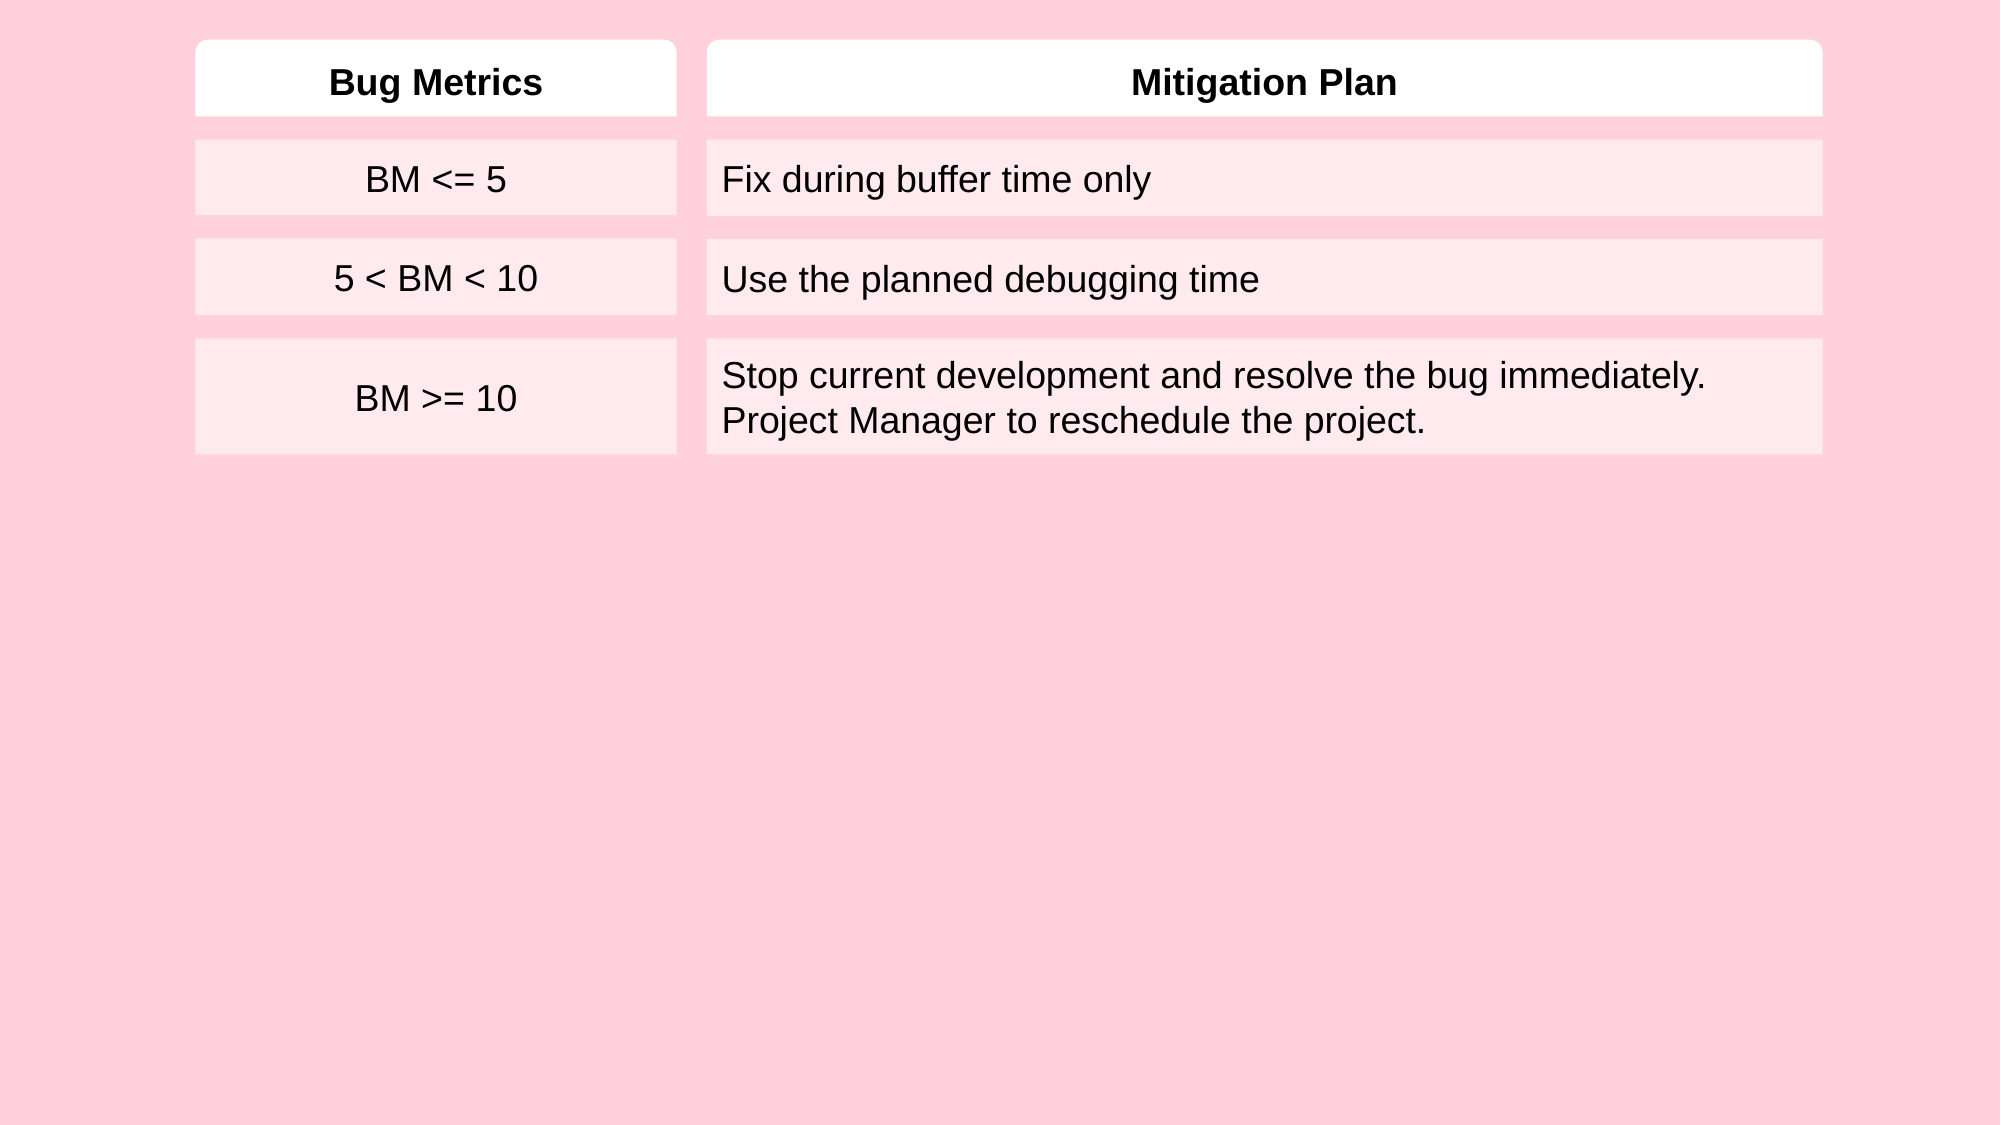

Mitigation Plan
Bug Metrics
BM <= 5
Fix during buffer time only
5 < BM < 10
Use the planned debugging time
BM >= 10
Stop current development and resolve the bug immediately. Project Manager to reschedule the project.